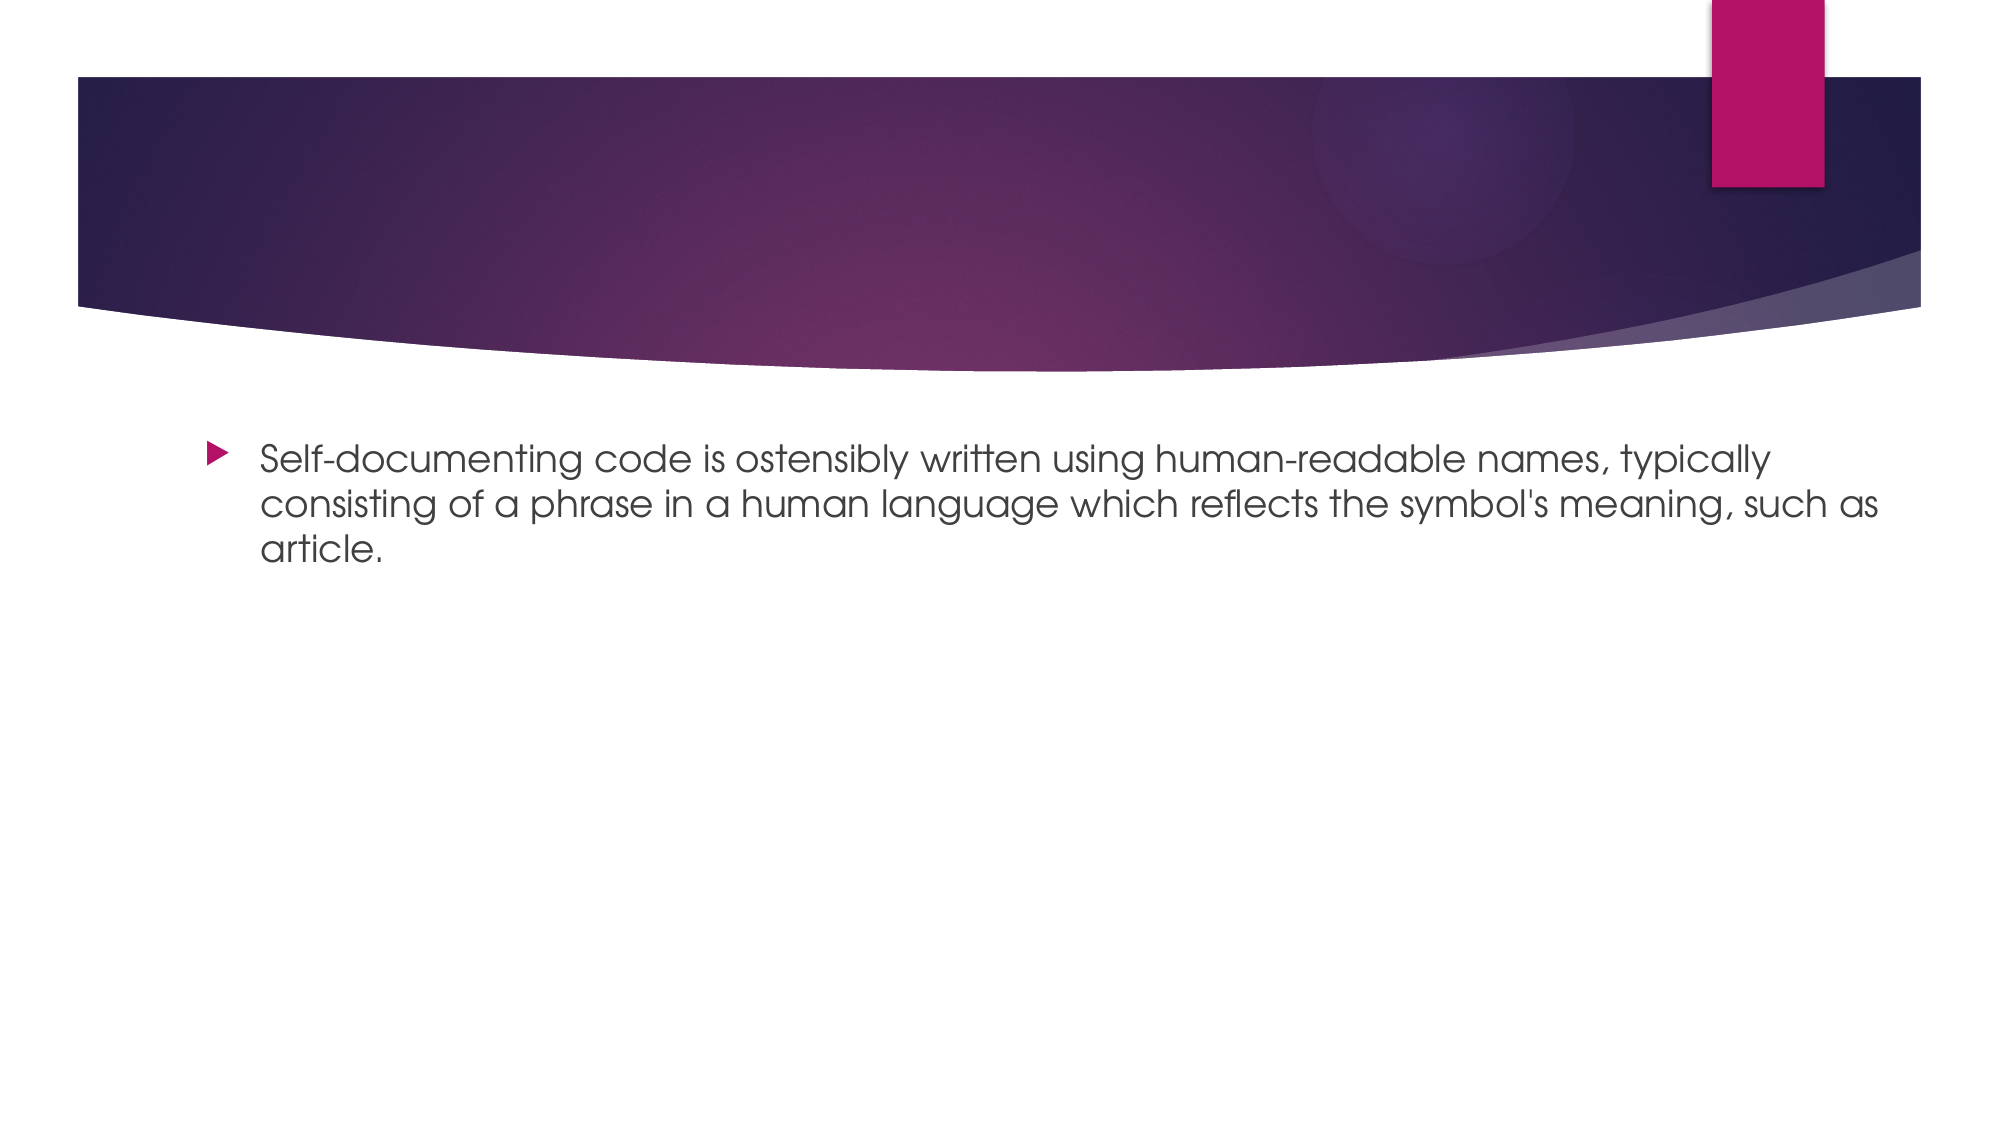

#
Self-documenting code is ostensibly written using human-readable names, typically consisting of a phrase in a human language which reflects the symbol's meaning, such as article.